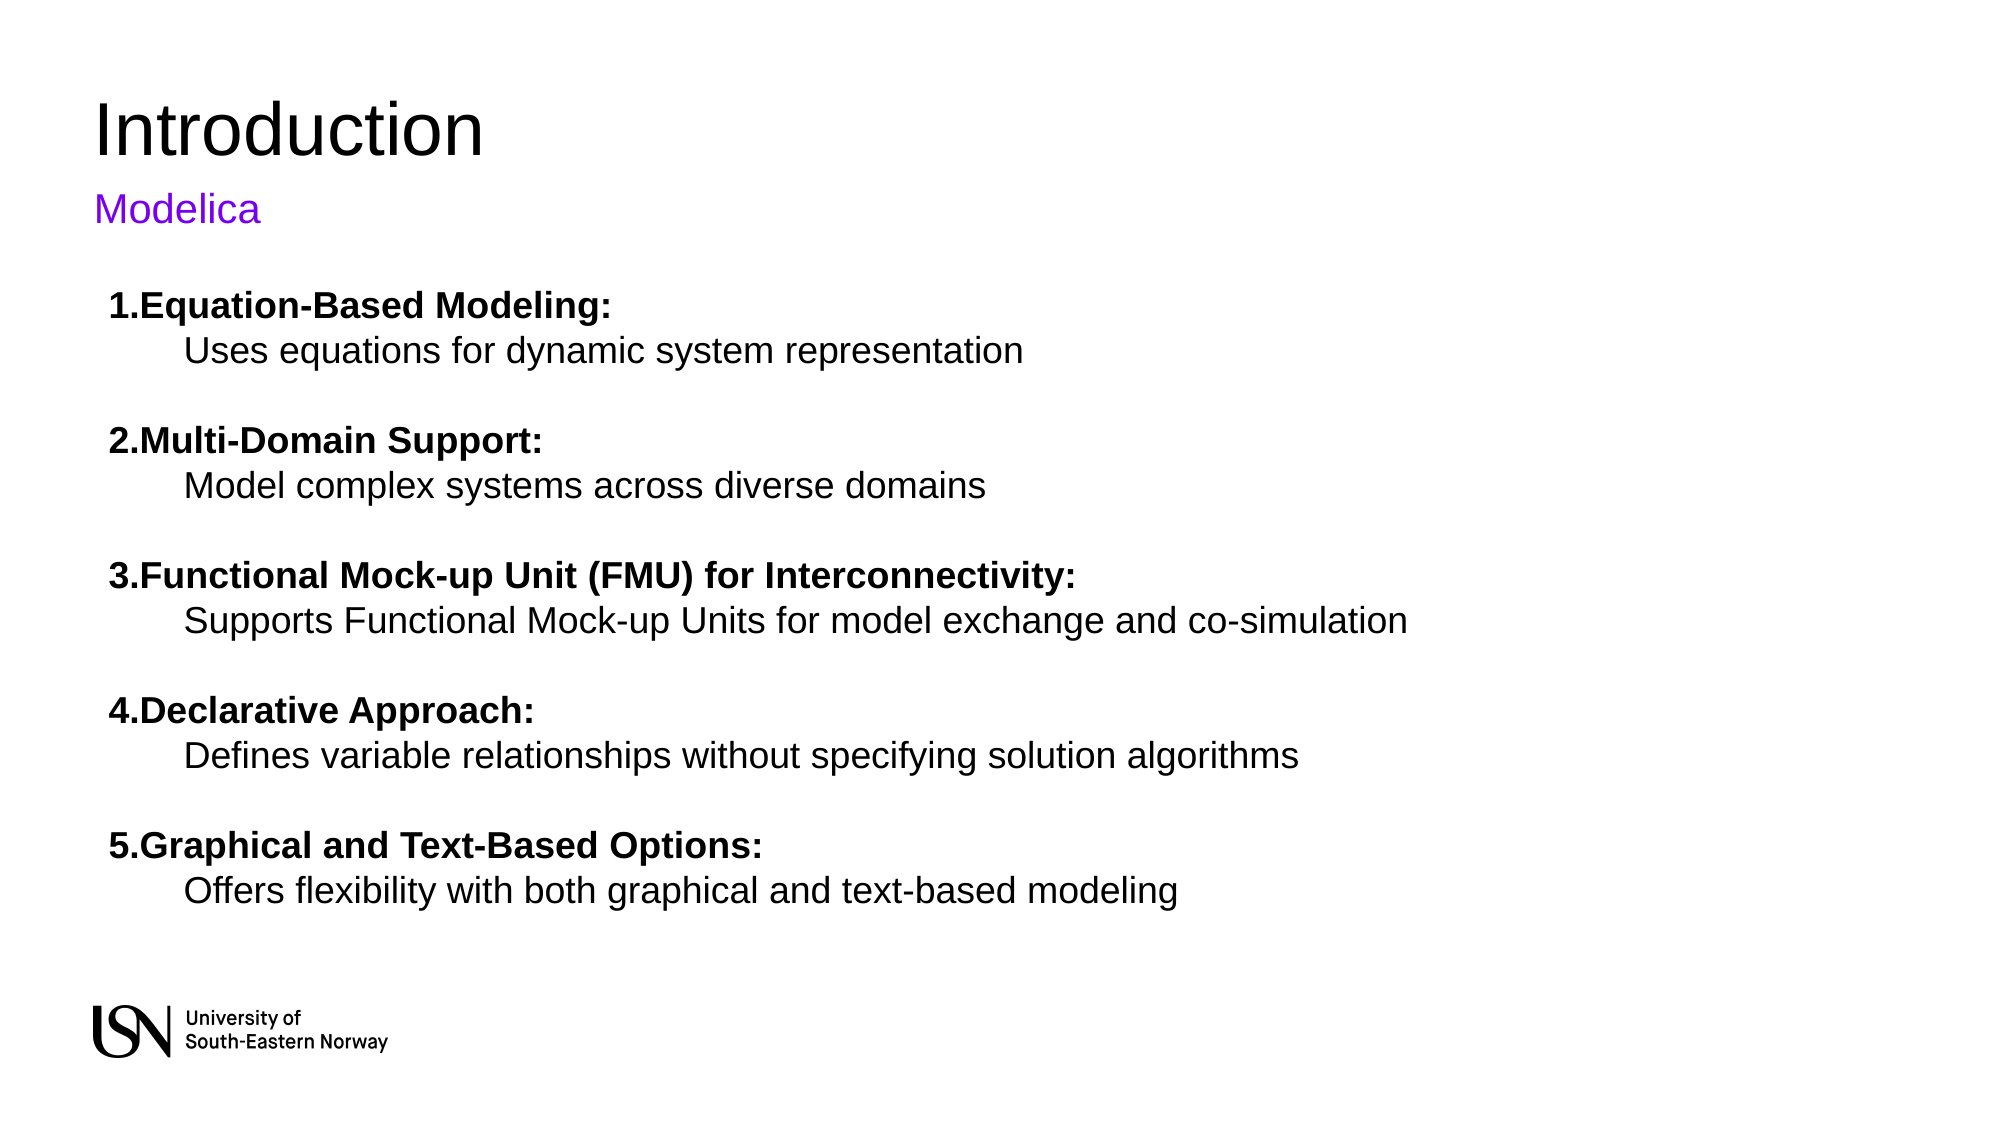

# Introduction
Modelica
Equation-Based Modeling:
Uses equations for dynamic system representation

Multi-Domain Support:
Model complex systems across diverse domains

Functional Mock-up Unit (FMU) for Interconnectivity:
Supports Functional Mock-up Units for model exchange and co-simulation

Declarative Approach:
Defines variable relationships without specifying solution algorithms

Graphical and Text-Based Options:
Offers flexibility with both graphical and text-based modeling